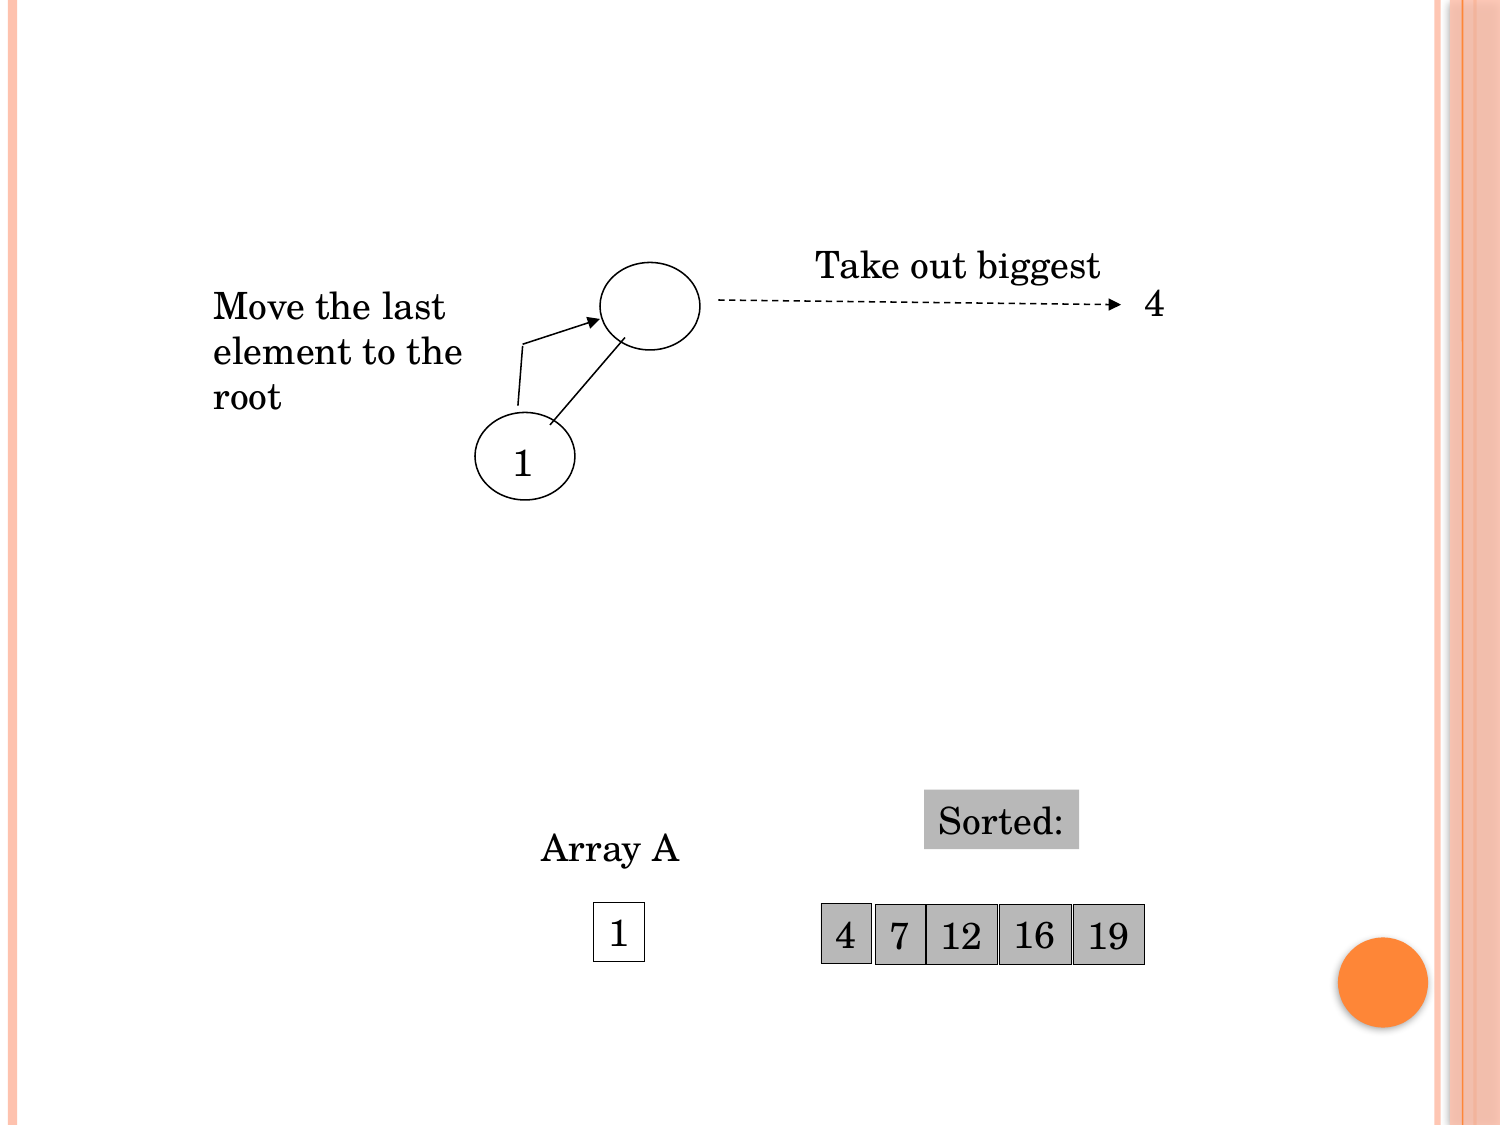

Take out biggest

4
Move the last
element to the
root

1
Sorted:
Array A
1
4
16
19
7
12